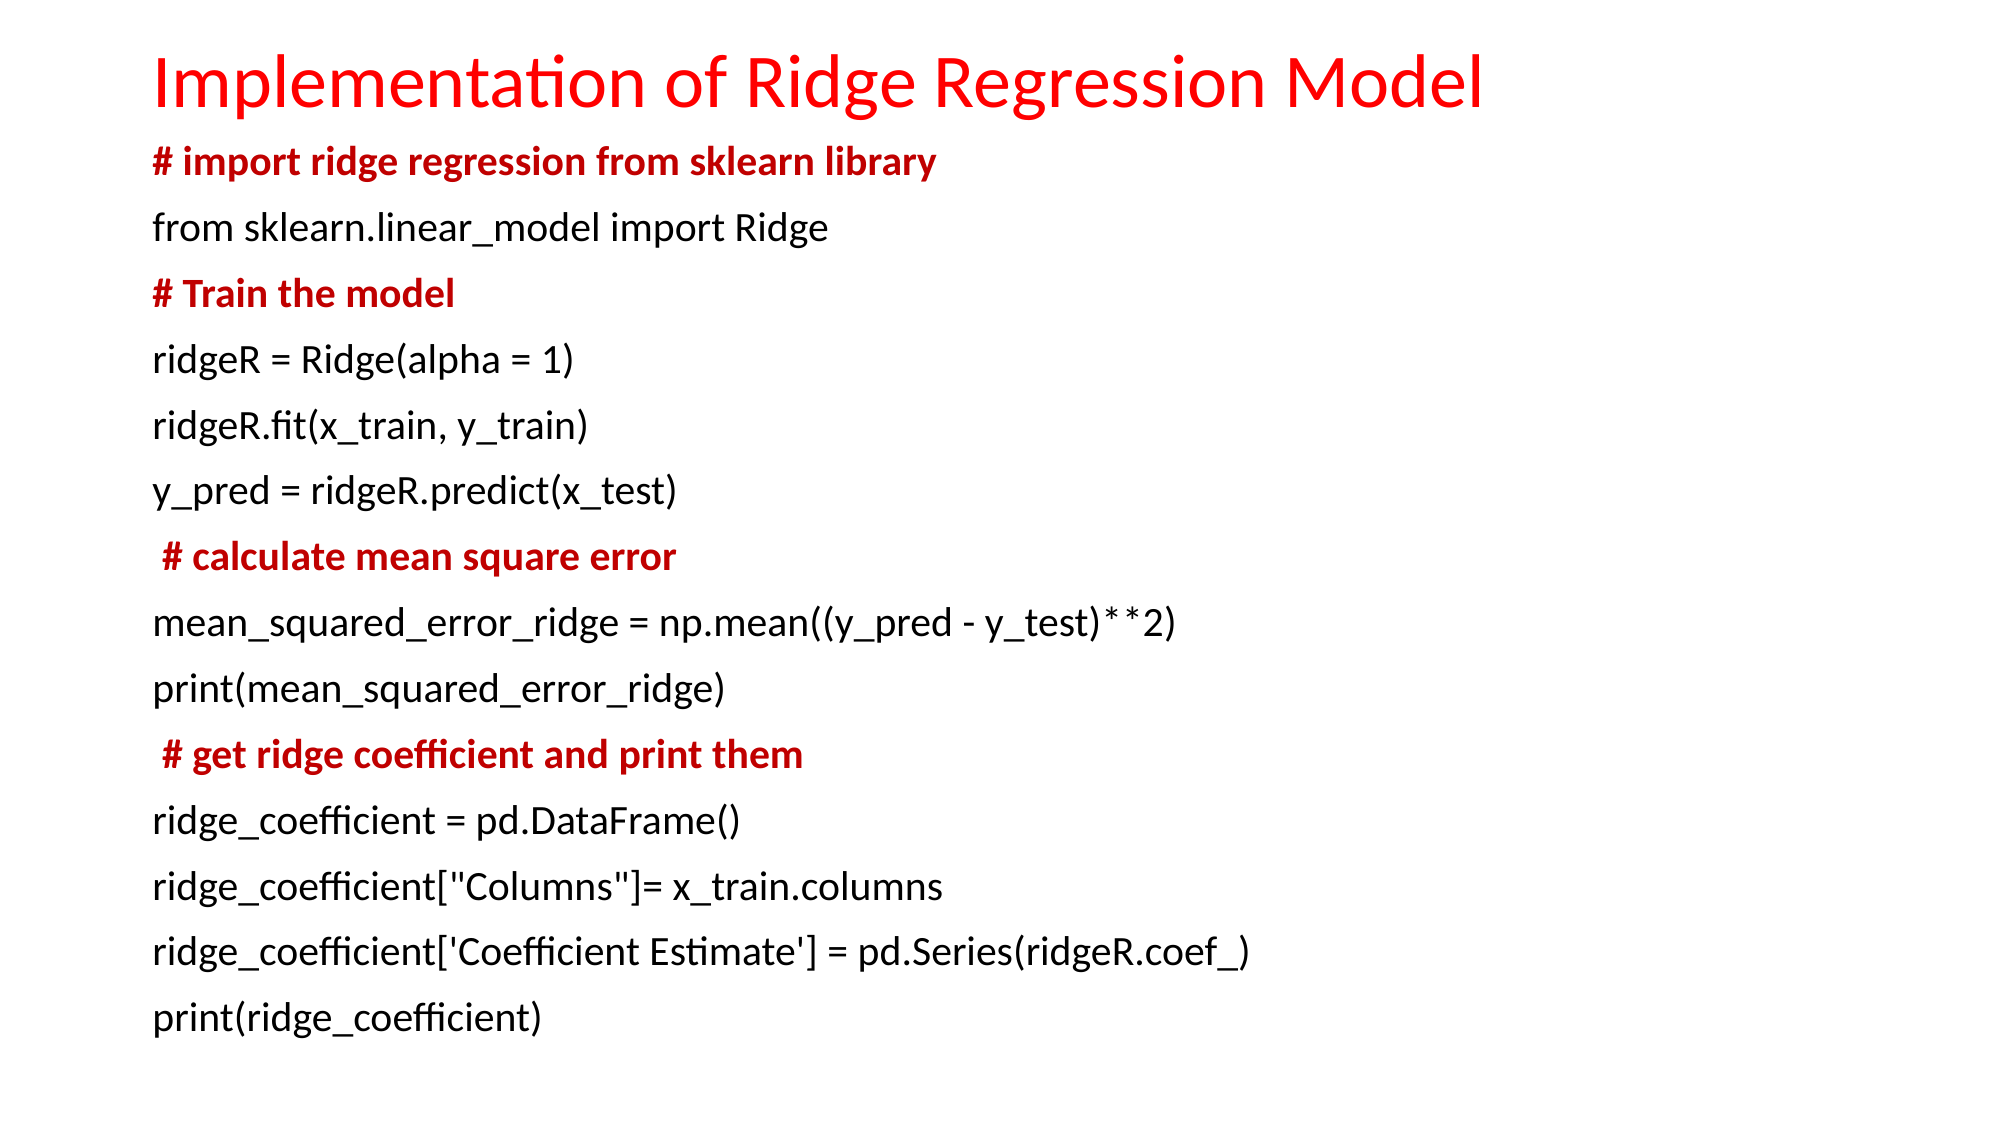

# Implementation of Ridge Regression Model
# import ridge regression from sklearn library
from sklearn.linear_model import Ridge
# Train the model
ridgeR = Ridge(alpha = 1)
ridgeR.fit(x_train, y_train)
y_pred = ridgeR.predict(x_test)
 # calculate mean square error
mean_squared_error_ridge = np.mean((y_pred - y_test)**2)
print(mean_squared_error_ridge)
 # get ridge coefficient and print them
ridge_coefficient = pd.DataFrame()
ridge_coefficient["Columns"]= x_train.columns
ridge_coefficient['Coefficient Estimate'] = pd.Series(ridgeR.coef_)
print(ridge_coefficient)